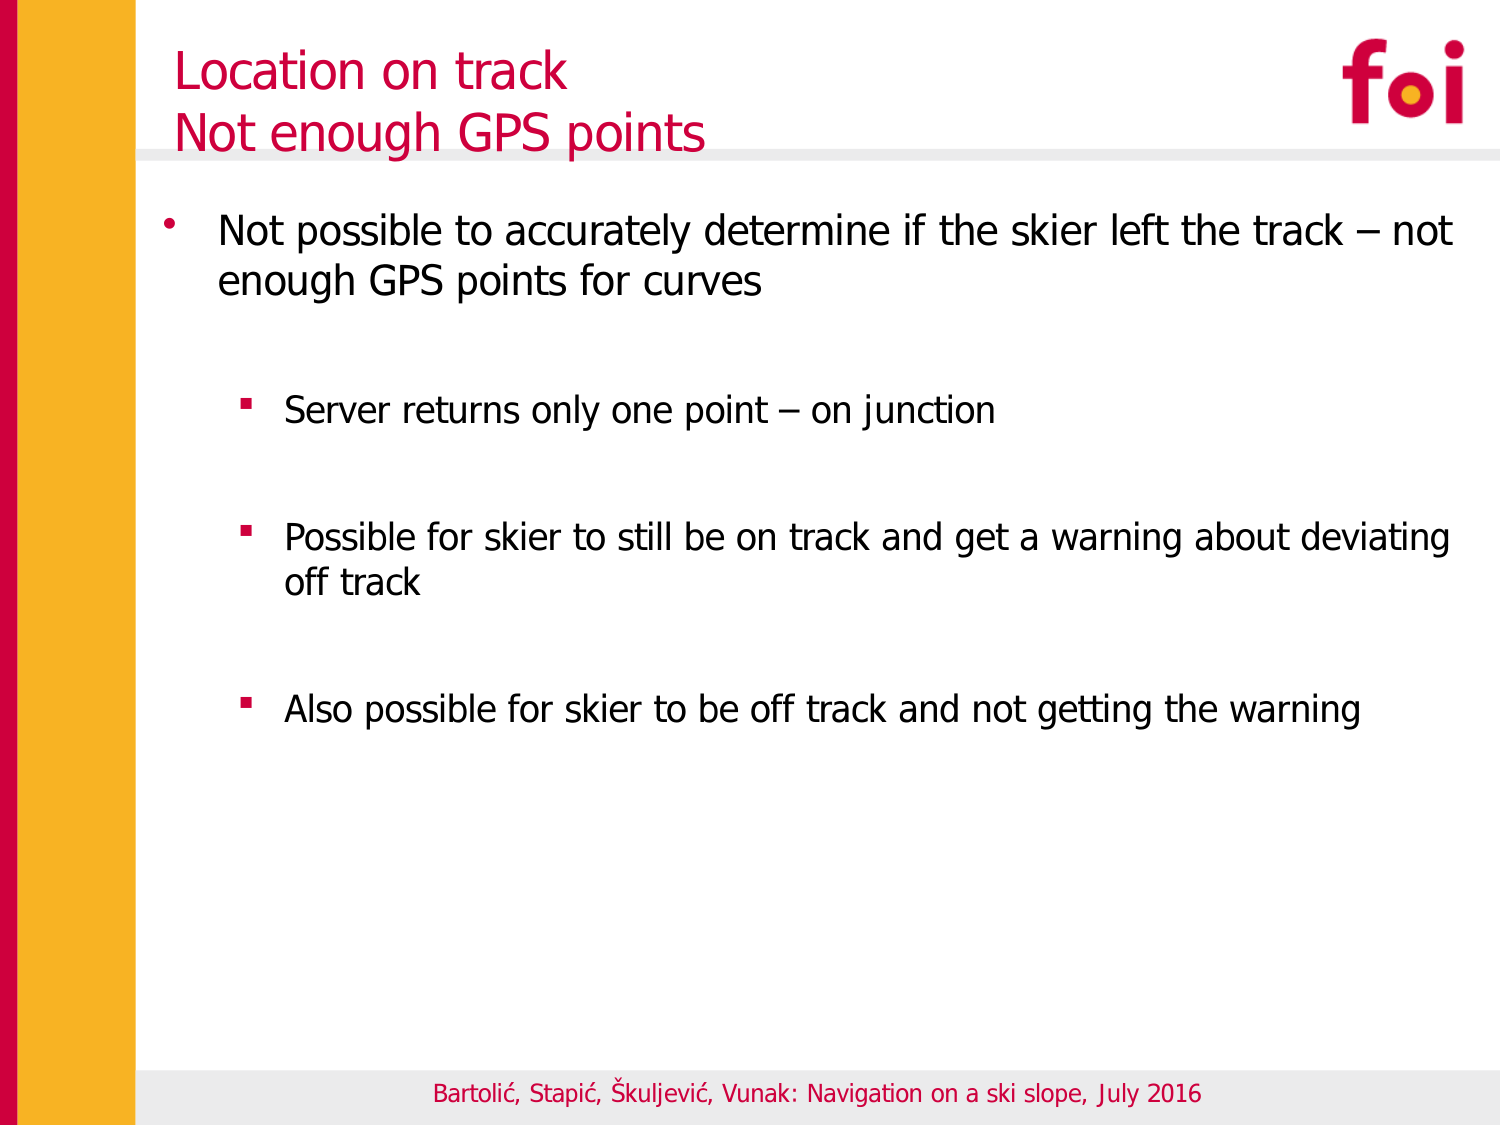

# Location on track Not enough GPS points
Not possible to accurately determine if the skier left the track – not enough GPS points for curves

Server returns only one point – on junction

Possible for skier to still be on track and get a warning about deviating off track

Also possible for skier to be off track and not getting the warning

Bartolić, Stapić, Škuljević, Vunak: Navigation on a ski slope, July 2016